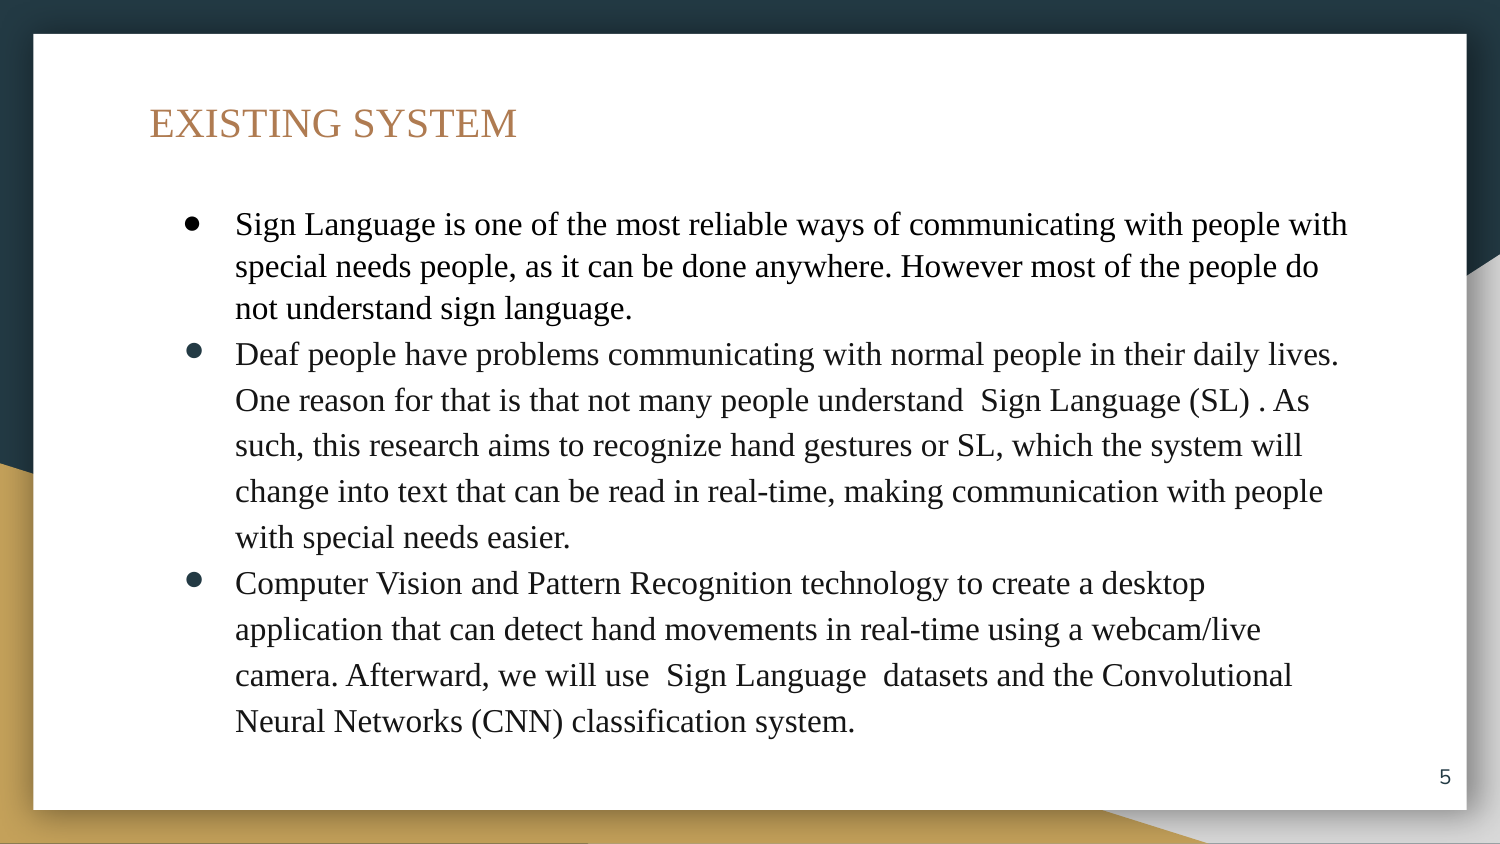

# EXISTING SYSTEM
Sign Language is one of the most reliable ways of communicating with people with special needs people, as it can be done anywhere. However most of the people do not understand sign language.
Deaf people have problems communicating with normal people in their daily lives. One reason for that is that not many people understand  Sign Language (SL) . As such, this research aims to recognize hand gestures or SL, which the system will change into text that can be read in real-time, making communication with people with special needs easier.
Computer Vision and Pattern Recognition technology to create a desktop application that can detect hand movements in real-time using a webcam/live camera. Afterward, we will use  Sign Language  datasets and the Convolutional Neural Networks (CNN) classification system.

5